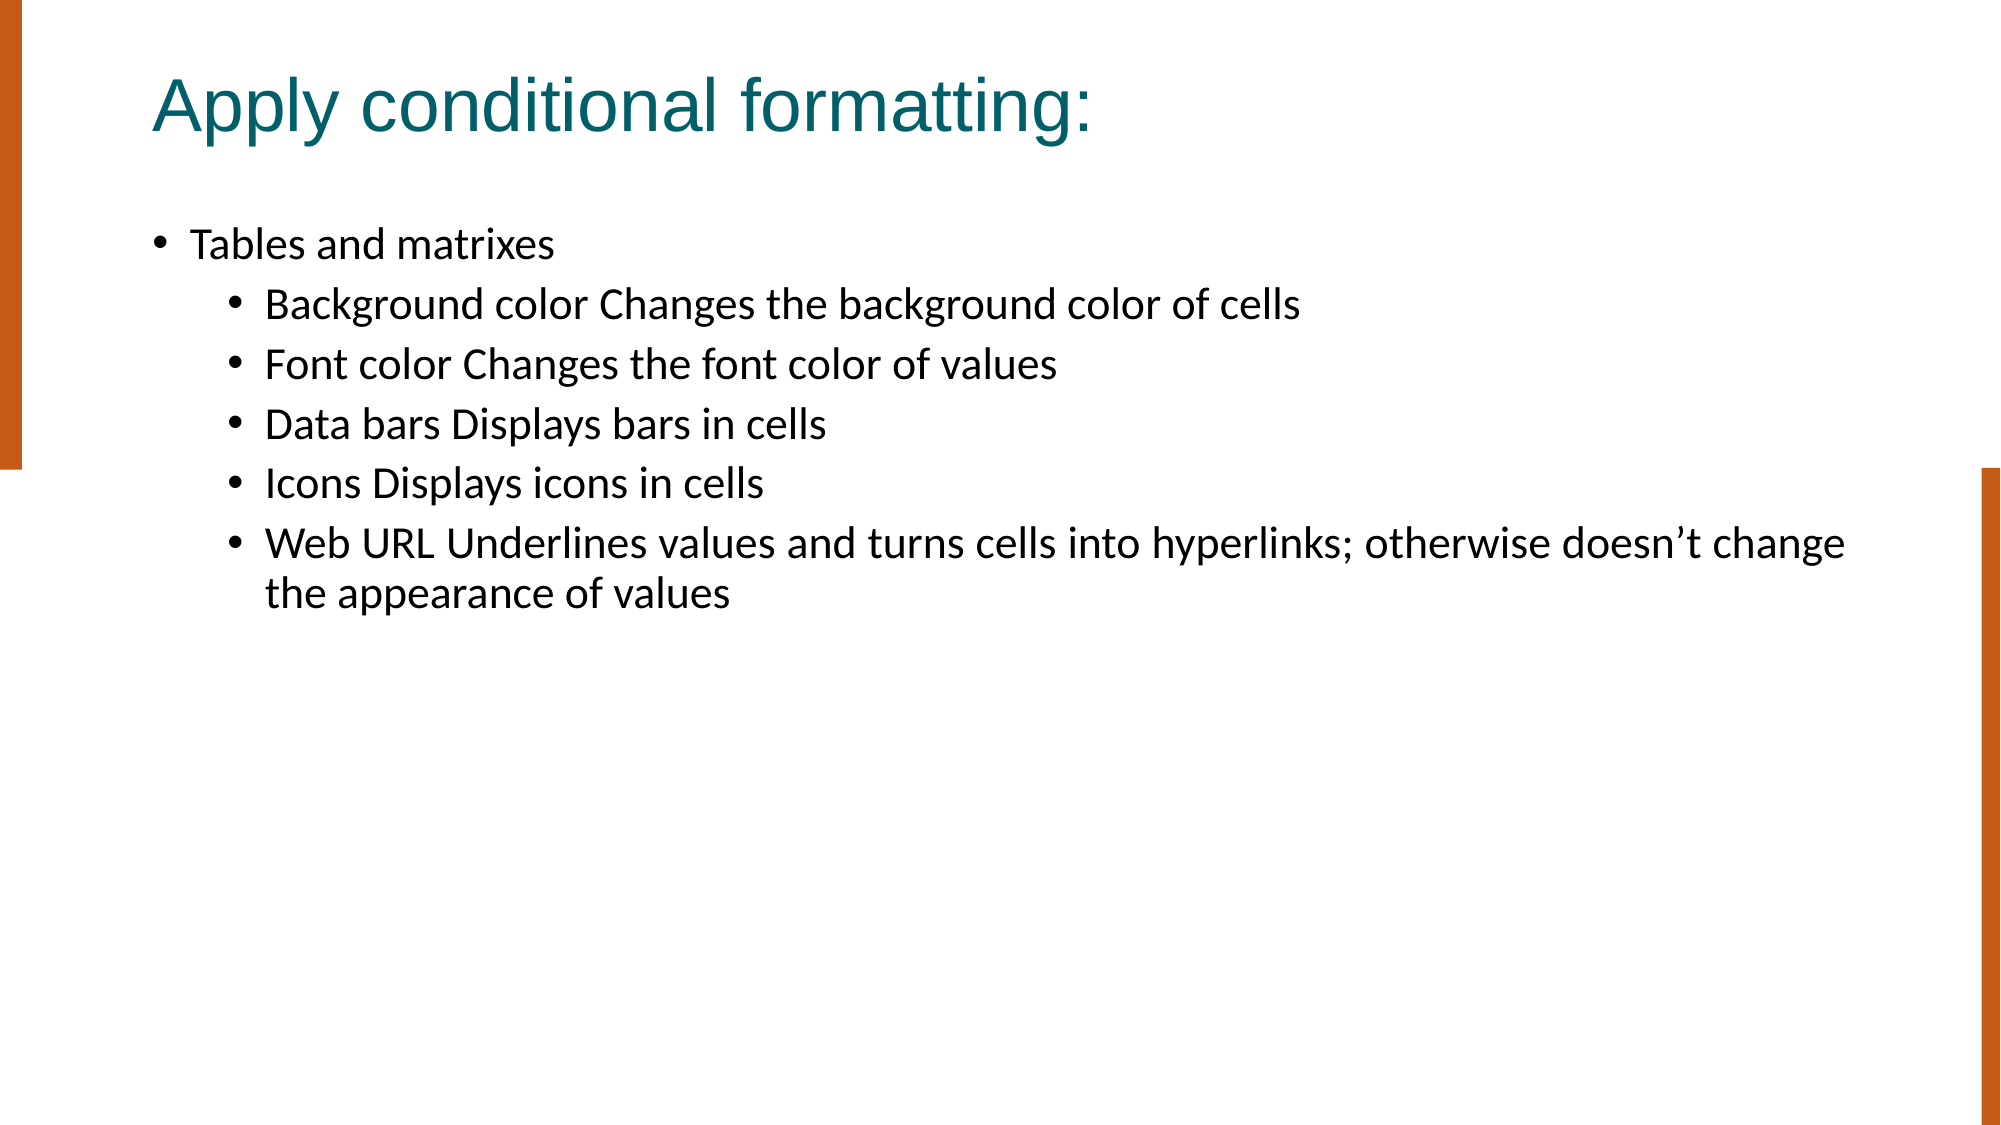

# Apply conditional formatting:
Tables and matrixes
Background color Changes the background color of cells
Font color Changes the font color of values
Data bars Displays bars in cells
Icons Displays icons in cells
Web URL Underlines values and turns cells into hyperlinks; otherwise doesn’t change the appearance of values